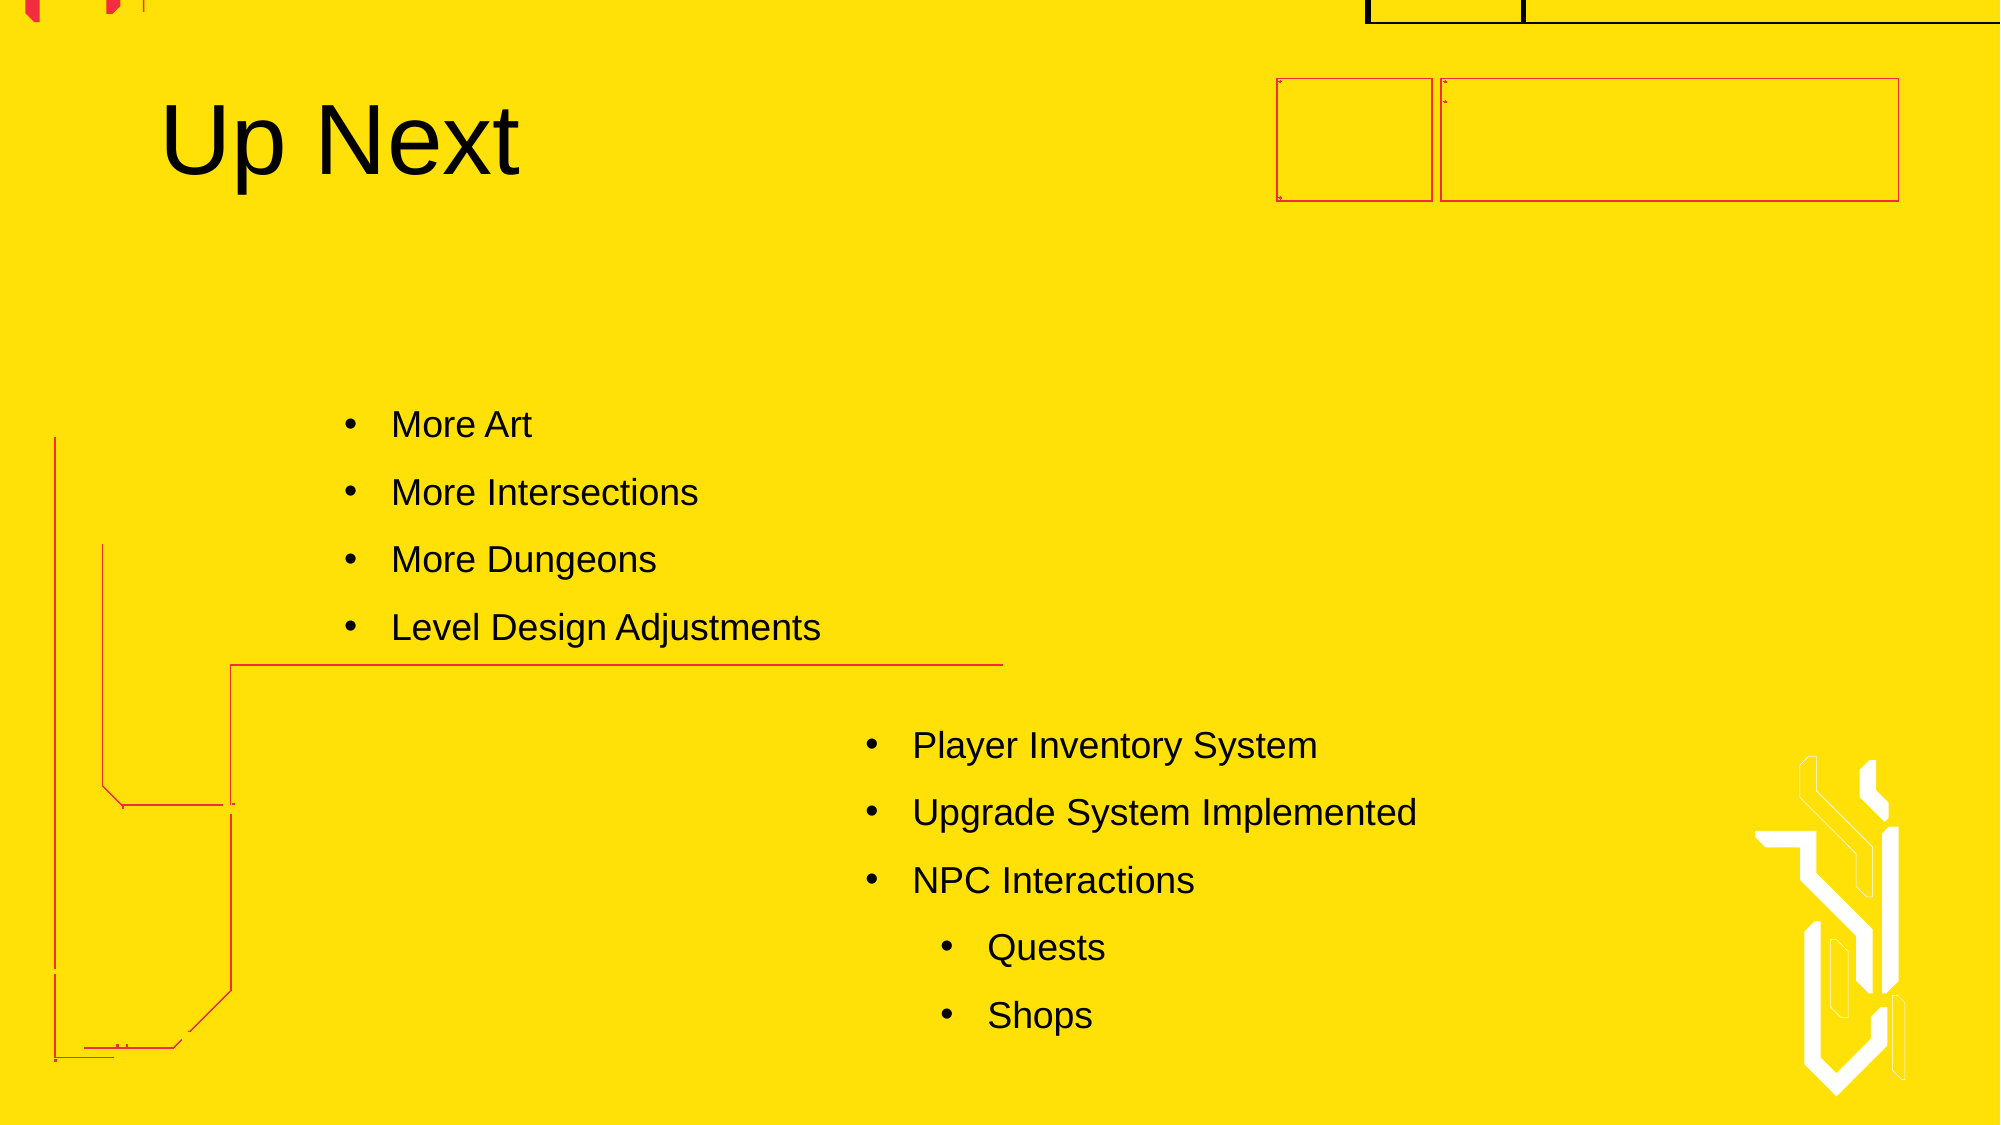

Up Next

More Art
More Intersections
More Dungeons
Level Design Adjustments

Player Inventory System
Upgrade System Implemented
NPC Interactions
Quests
Shops